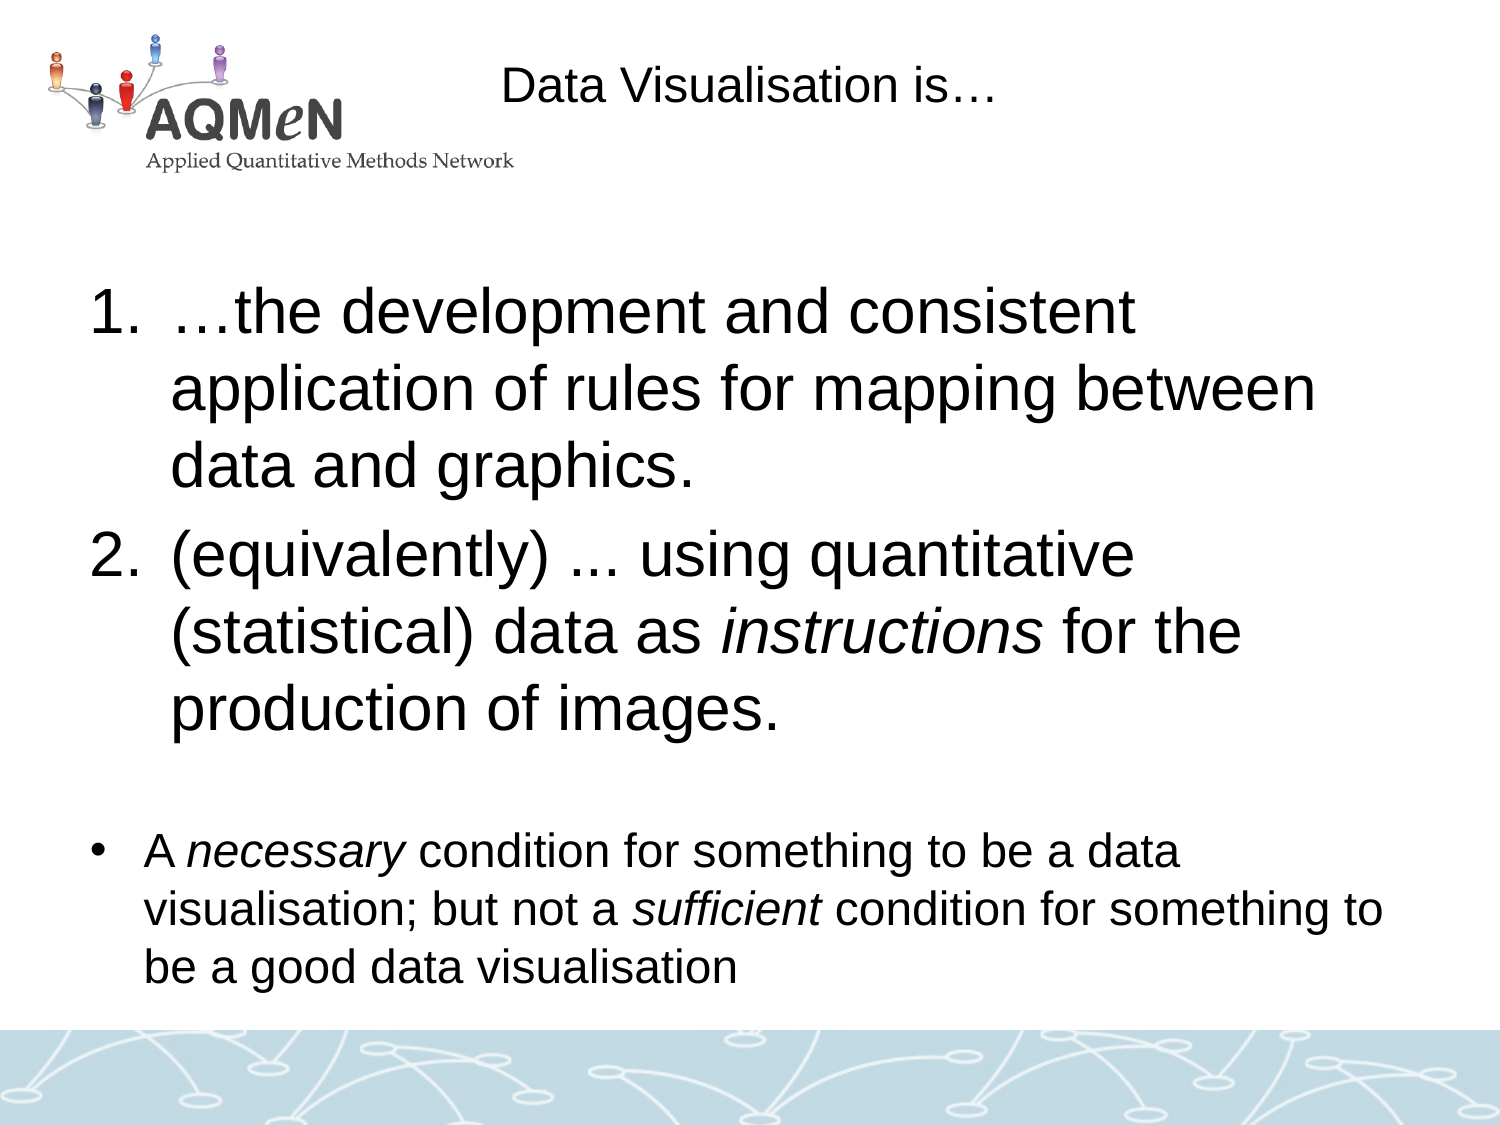

# Data Visualisation is…
…the development and consistent application of rules for mapping between data and graphics.
(equivalently) ... using quantitative (statistical) data as instructions for the production of images.

A necessary condition for something to be a data visualisation; but not a sufficient condition for something to be a good data visualisation